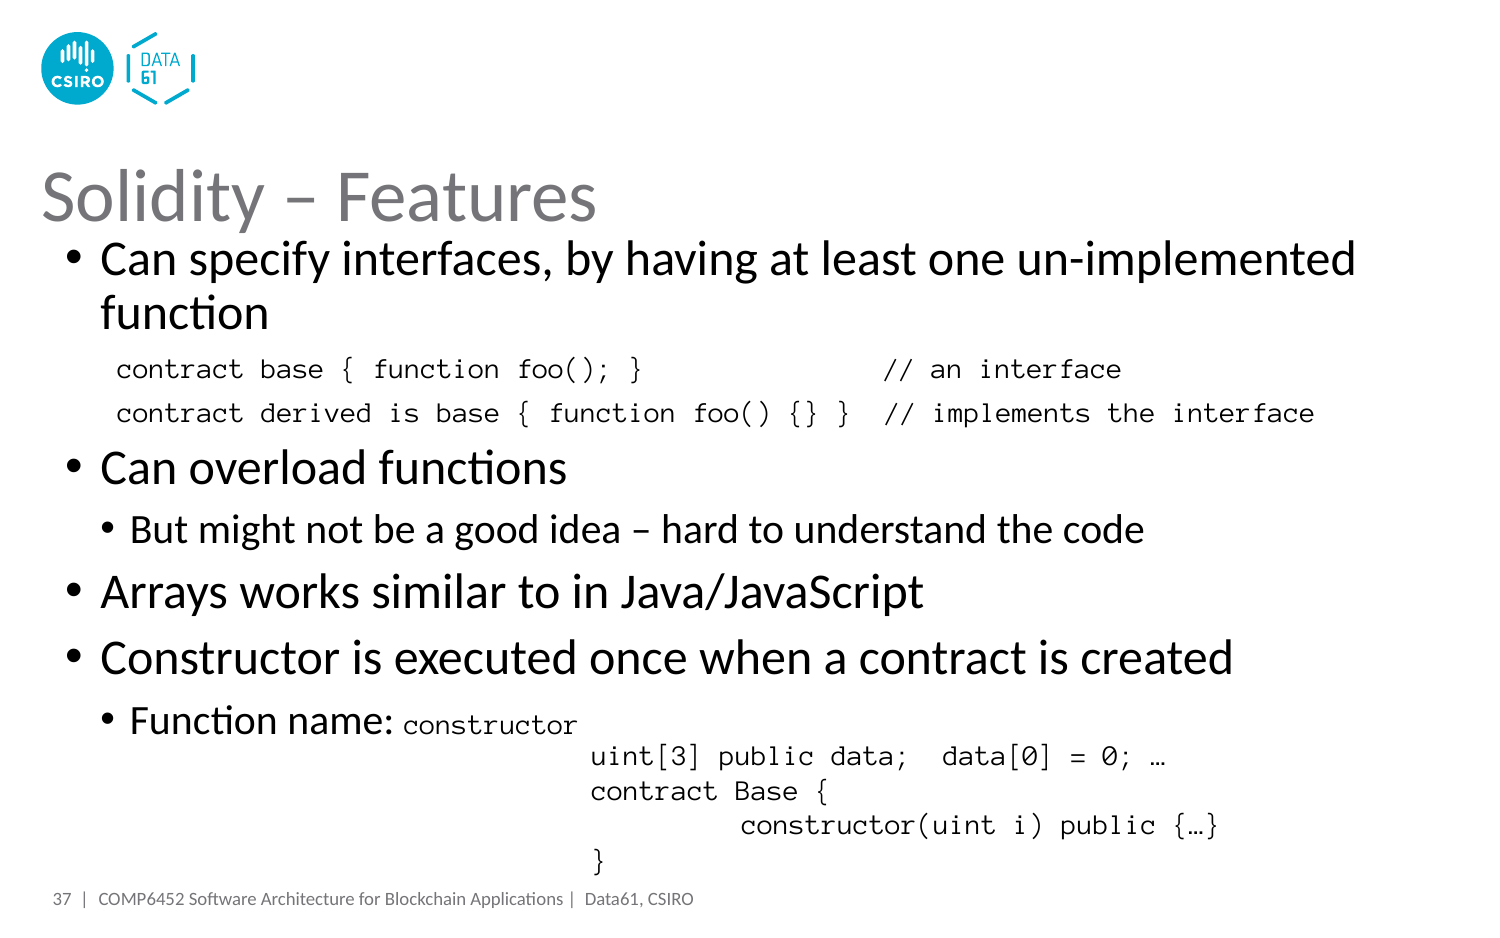

# Solidity – Features
Can specify interfaces, by having at least one un-implemented function
contract base { function foo(); }   		 // an interface
contract derived is base { function foo() {} }  // implements the interface
Can overload functions
But might not be a good idea – hard to understand the code
Arrays works similar to in Java/JavaScript
Constructor is executed once when a contract is created
Function name: constructor
uint[3] public data;  data[0] = 0; …
contract Base {
	constructor(uint i) public {…}
}
37  |
COMP6452 Software Architecture for Blockchain Applications |  Data61, CSIRO